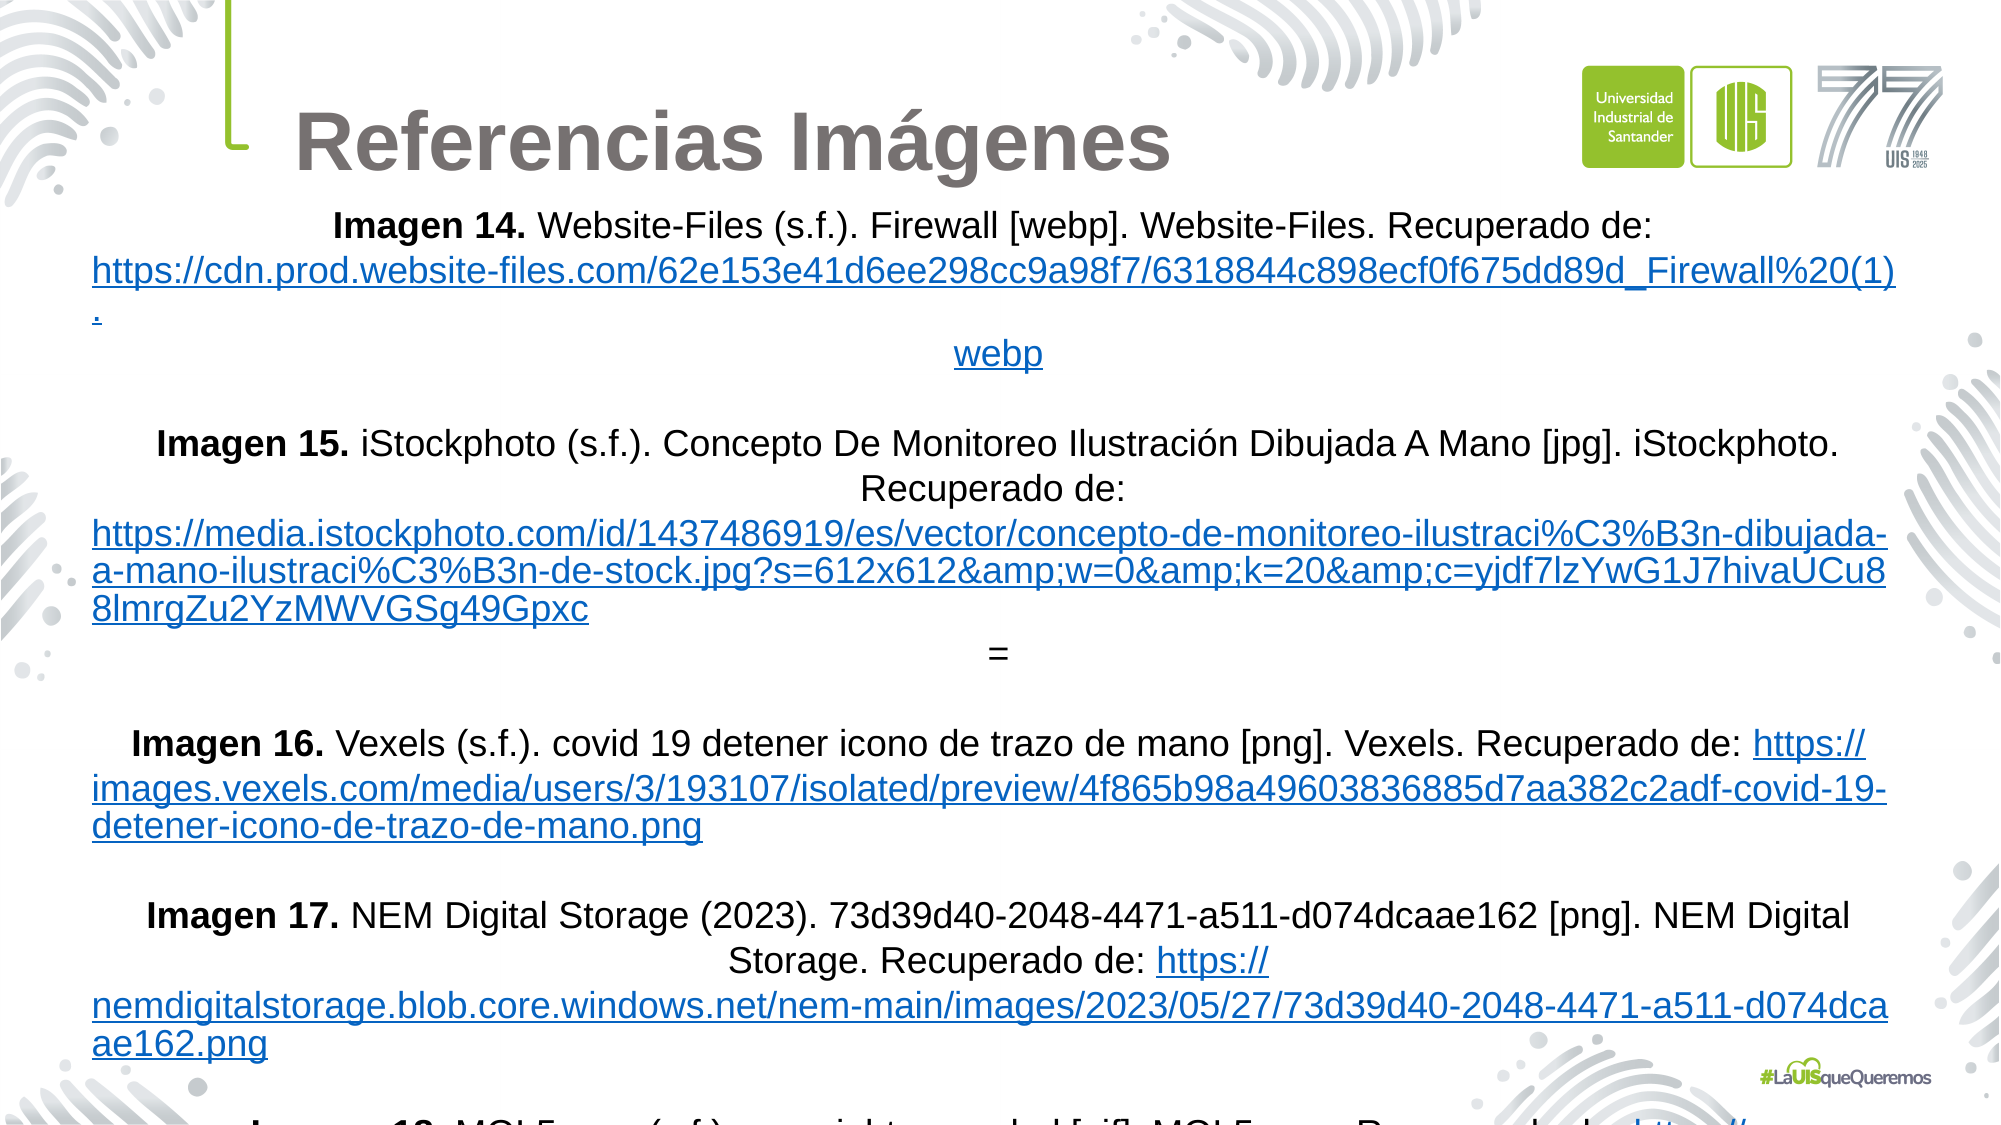

Referencias Imágenes
Imagen 14. Website-Files (s.f.). Firewall [webp]. Website-Files. Recuperado de: https://cdn.prod.website-files.com/62e153e41d6ee298cc9a98f7/6318844c898ecf0f675dd89d_Firewall%20(1).webp

Imagen 15. iStockphoto (s.f.). Concepto De Monitoreo Ilustración Dibujada A Mano [jpg]. iStockphoto. Recuperado de: https://media.istockphoto.com/id/1437486919/es/vector/concepto-de-monitoreo-ilustraci%C3%B3n-dibujada-a-mano-ilustraci%C3%B3n-de-stock.jpg?s=612x612&amp;w=0&amp;k=20&amp;c=yjdf7lzYwG1J7hivaUCu88lmrgZu2YzMWVGSg49Gpxc=

Imagen 16. Vexels (s.f.). covid 19 detener icono de trazo de mano [png]. Vexels. Recuperado de: https://images.vexels.com/media/users/3/193107/isolated/preview/4f865b98a49603836885d7aa382c2adf-covid-19-detener-icono-de-trazo-de-mano.png

Imagen 17. NEM Digital Storage (2023). 73d39d40-2048-4471-a511-d074dcaae162 [png]. NEM Digital Storage. Recuperado de: https://nemdigitalstorage.blob.core.windows.net/nem-main/images/2023/05/27/73d39d40-2048-4471-a511-d074dcaae162.png

Imagen 18. MQL5.com (s.f.). copyright_encoded [gif]. MQL5.com. Recuperado de: https://c.mql5.com/2/17/copyright_encoded.gif